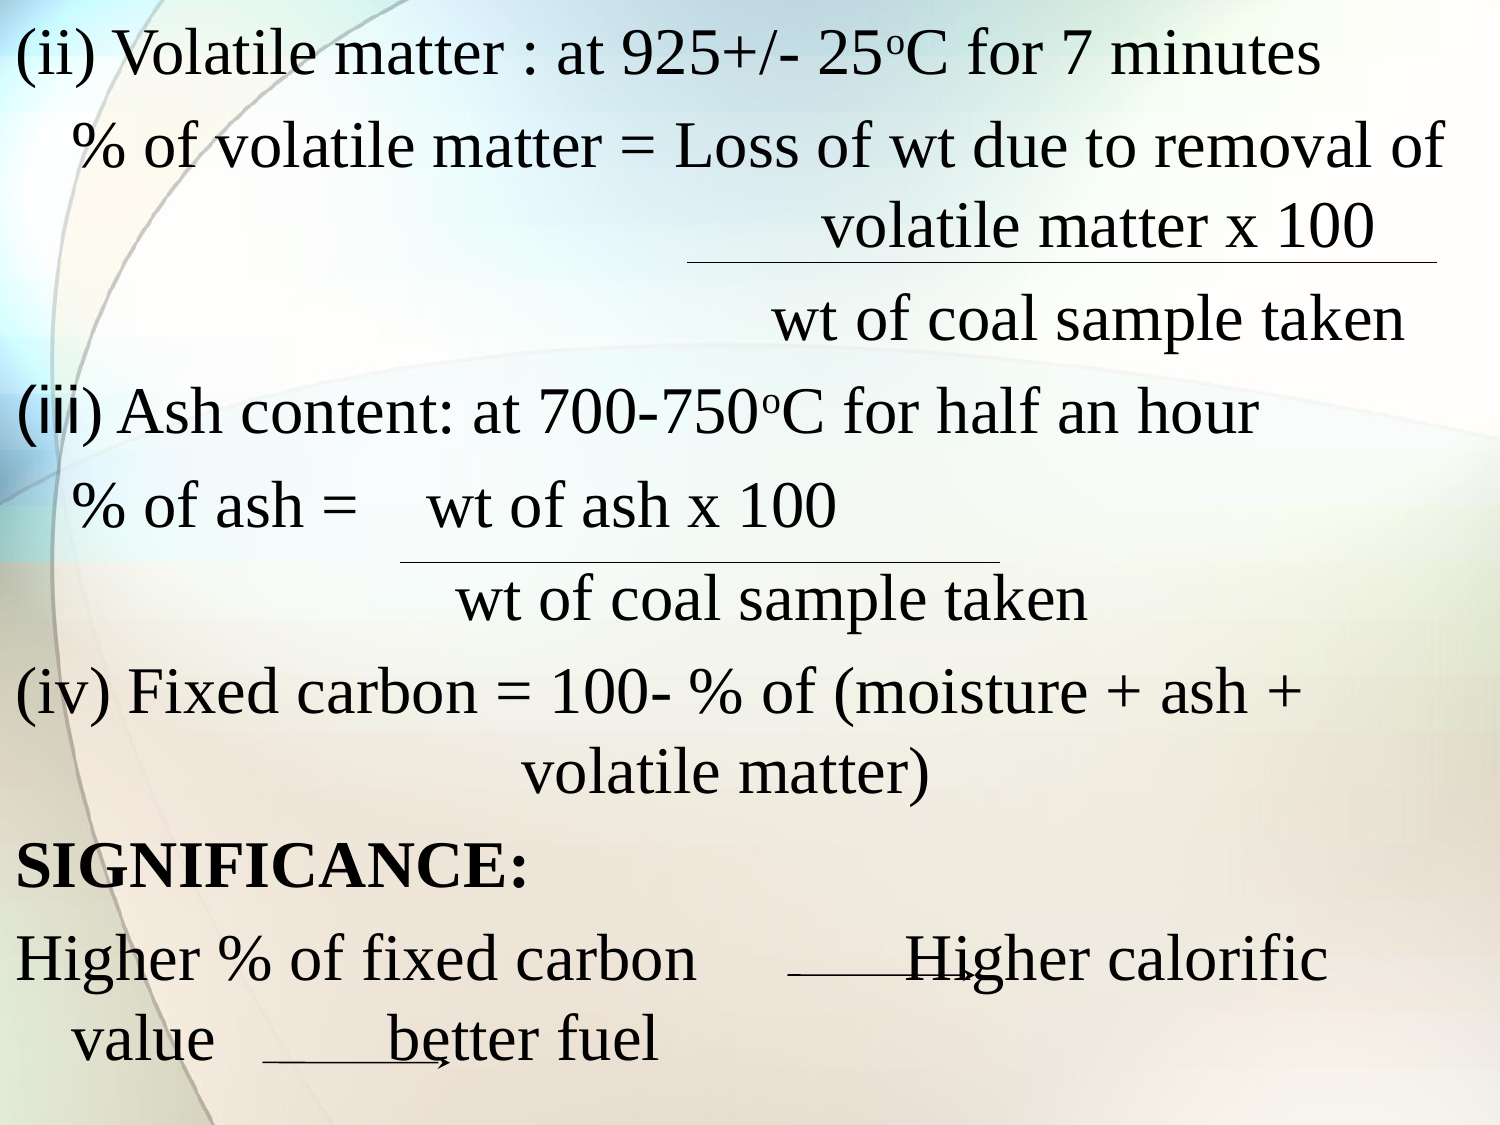

(ii) Volatile matter : at 925+/- 25oC for 7 minutes
	% of volatile matter = Loss of wt due to removal of 					volatile matter x 100
					      wt of coal sample taken
(iii) Ash content: at 700-750oC for half an hour
	% of ash =    wt of ash x 100
			     wt of coal sample taken
(iv) Fixed carbon = 100- % of (moisture + ash + 				volatile matter)
SIGNIFICANCE:
Higher % of fixed carbon     	     Higher calorific value		 better fuel